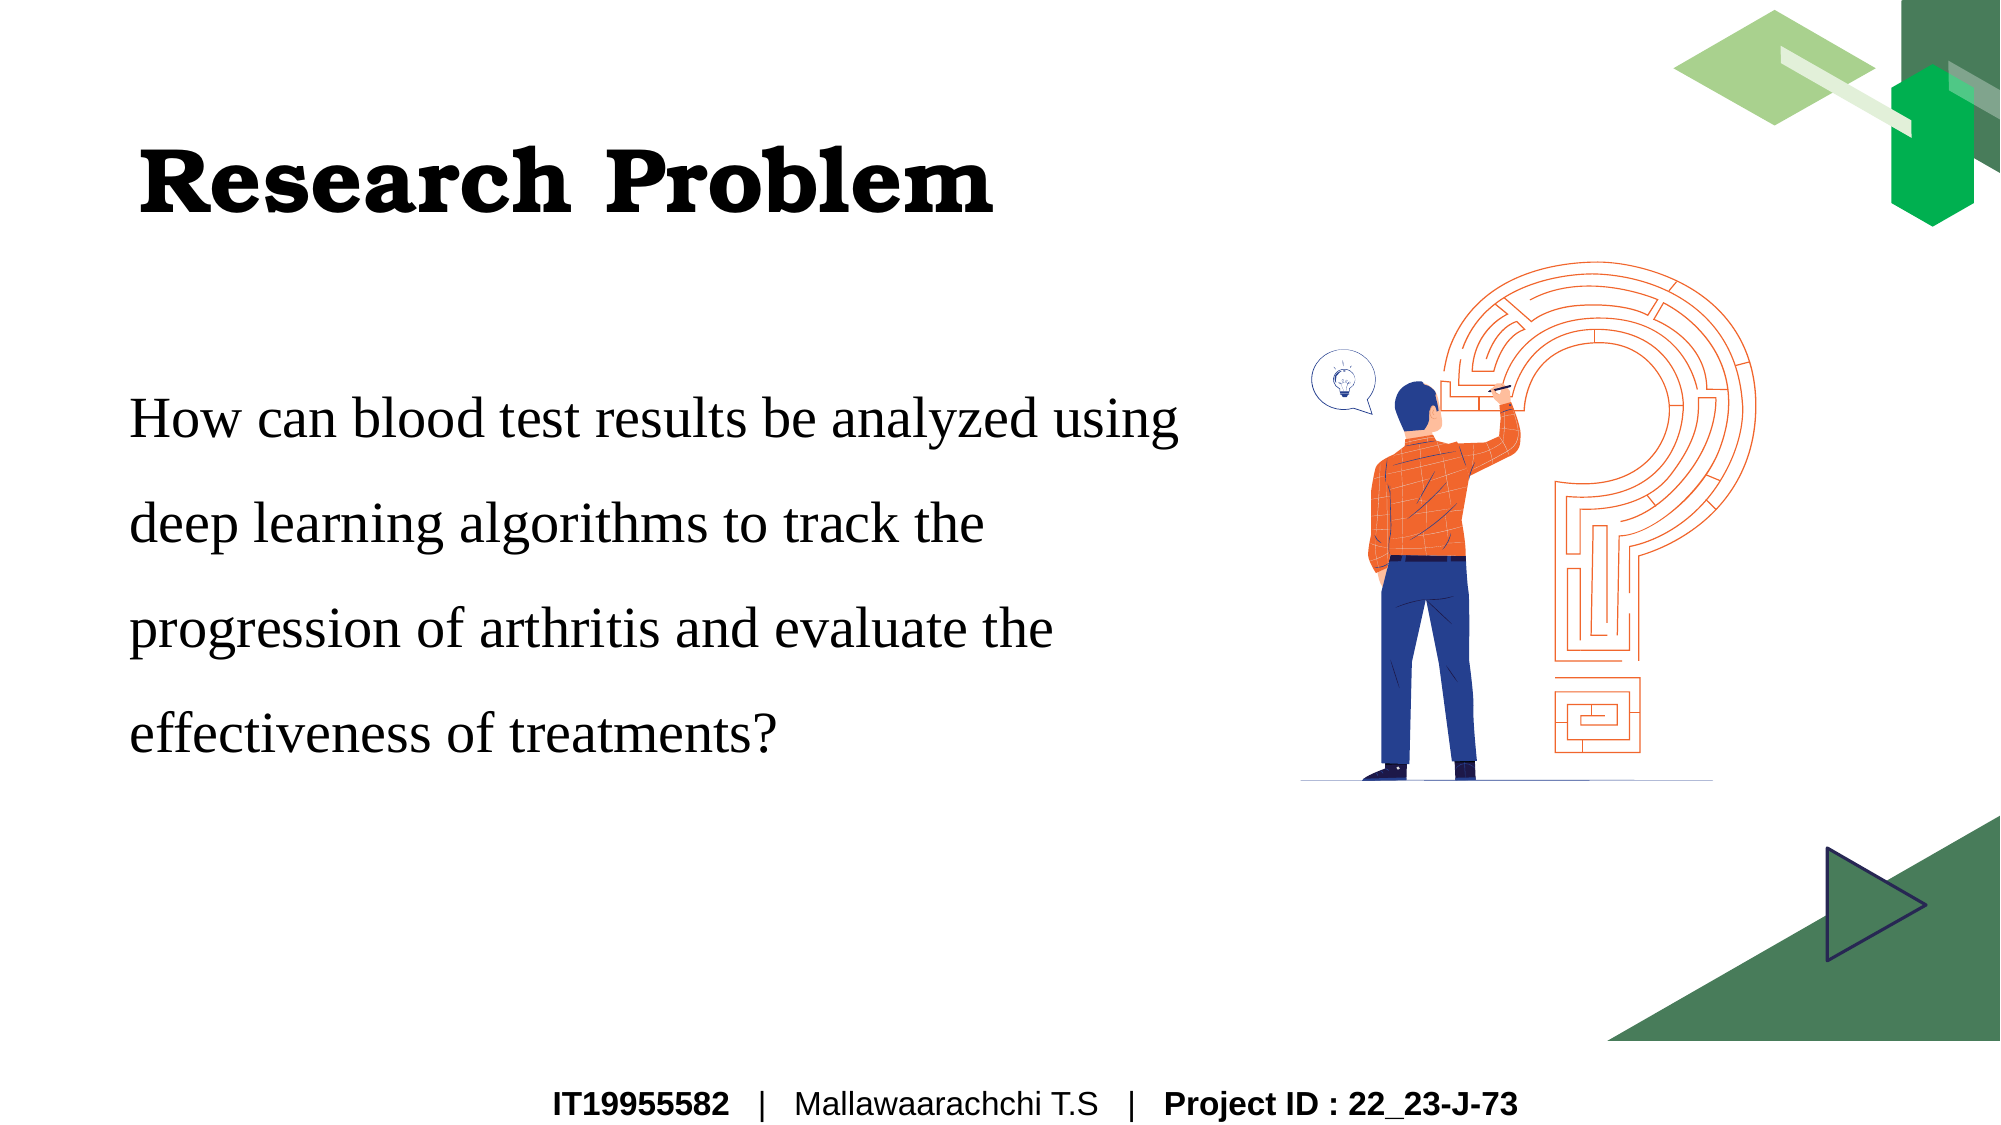

Research Problem

How can blood test results be analyzed using deep learning algorithms to track the progression of arthritis and evaluate the effectiveness of treatments?

IT19955582   |   Mallawaarachchi T.S   |   Project ID : 22_23-J-73